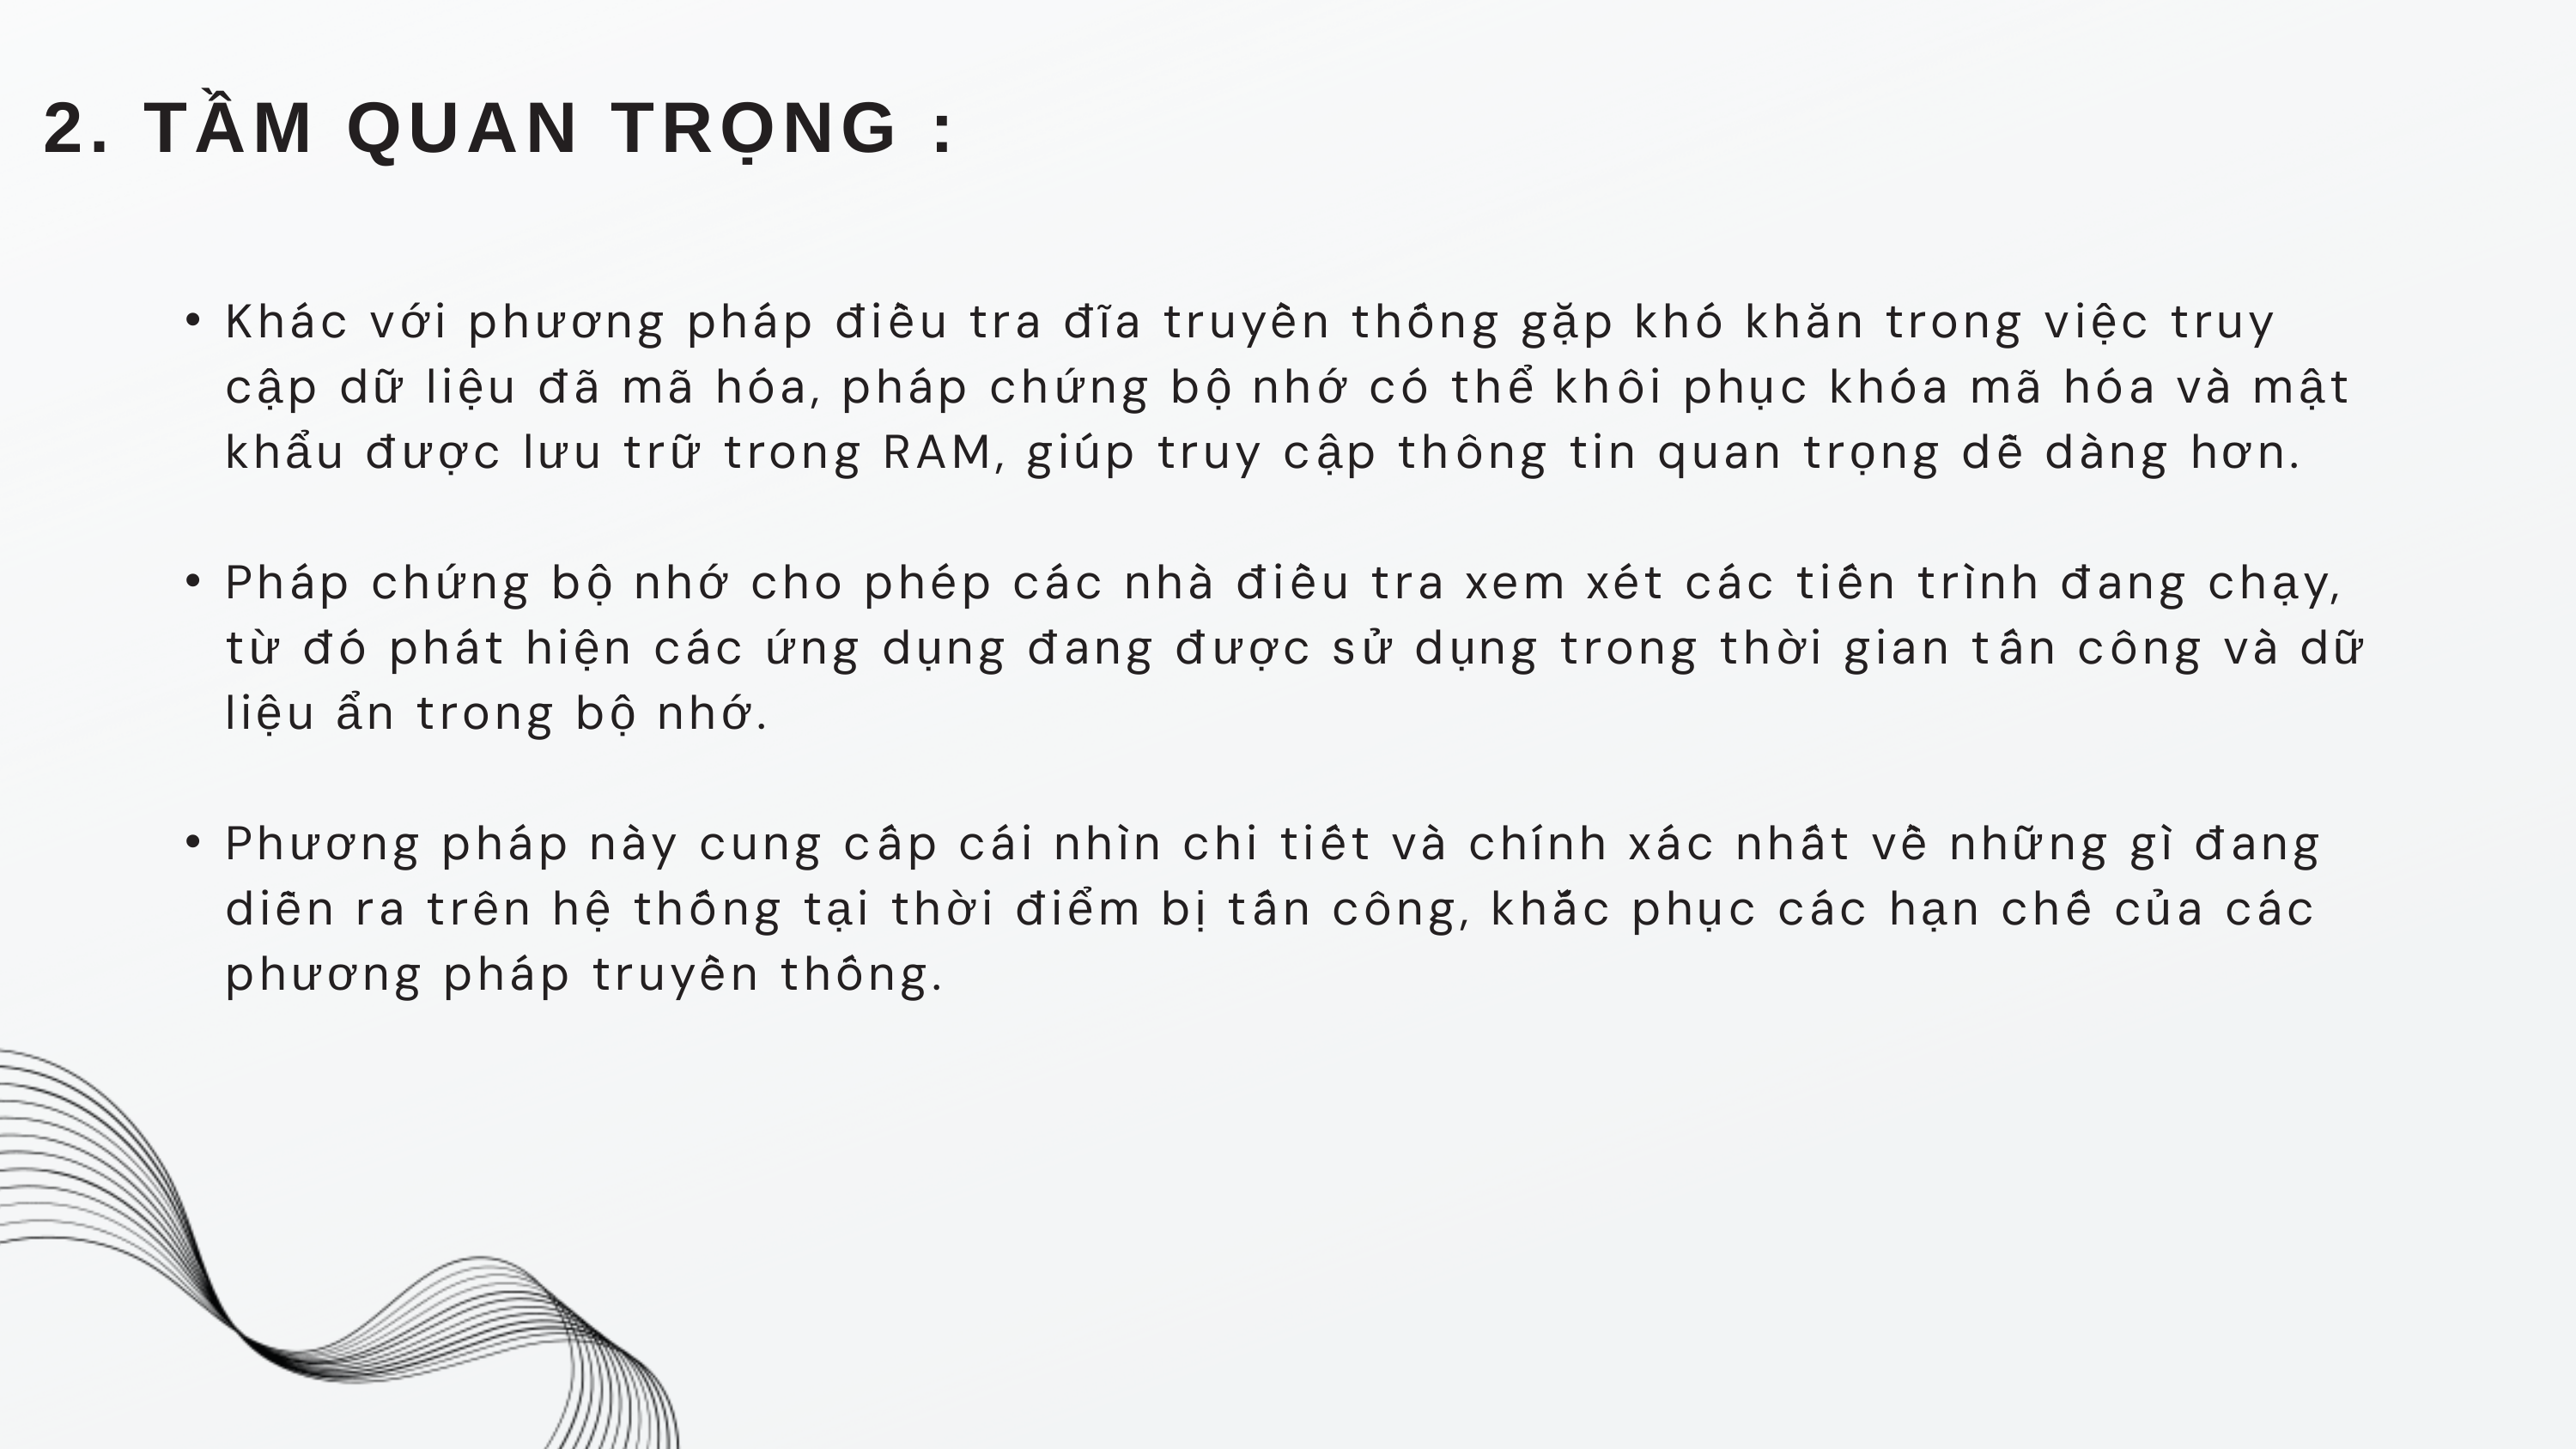

2. TẦM QUAN TRỌNG :
Khác với phương pháp điều tra đĩa truyền thống gặp khó khăn trong việc truy cập dữ liệu đã mã hóa, pháp chứng bộ nhớ có thể khôi phục khóa mã hóa và mật khẩu được lưu trữ trong RAM, giúp truy cập thông tin quan trọng dễ dàng hơn.

Pháp chứng bộ nhớ cho phép các nhà điều tra xem xét các tiến trình đang chạy, từ đó phát hiện các ứng dụng đang được sử dụng trong thời gian tấn công và dữ liệu ẩn trong bộ nhớ.

Phương pháp này cung cấp cái nhìn chi tiết và chính xác nhất về những gì đang diễn ra trên hệ thống tại thời điểm bị tấn công, khắc phục các hạn chế của các phương pháp truyền thống.